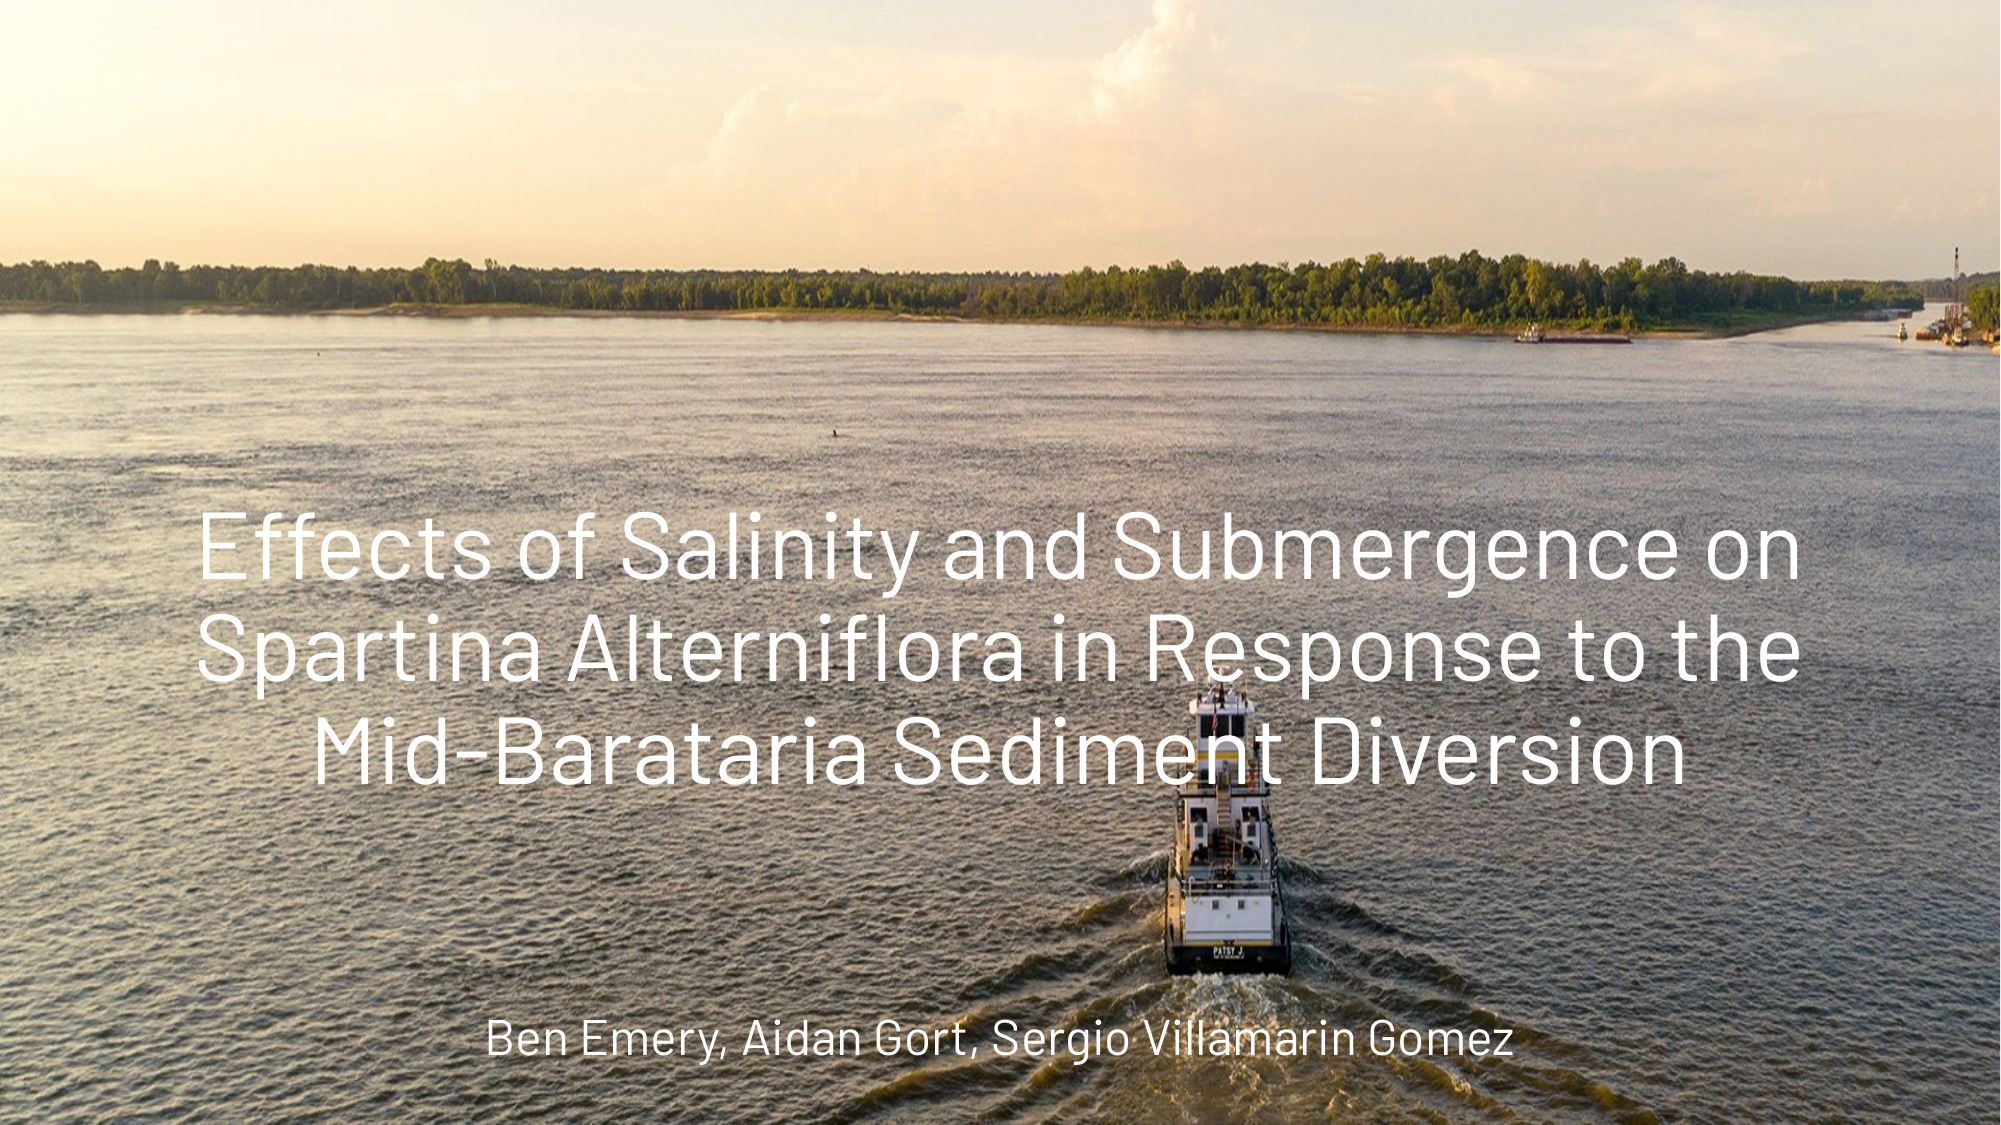

# Effects of Salinity and Submergence on Spartina Alterniflora in Response to the Mid-Barataria Sediment Diversion
Ben Emery, Aidan Gort, Sergio Villamarin Gomez